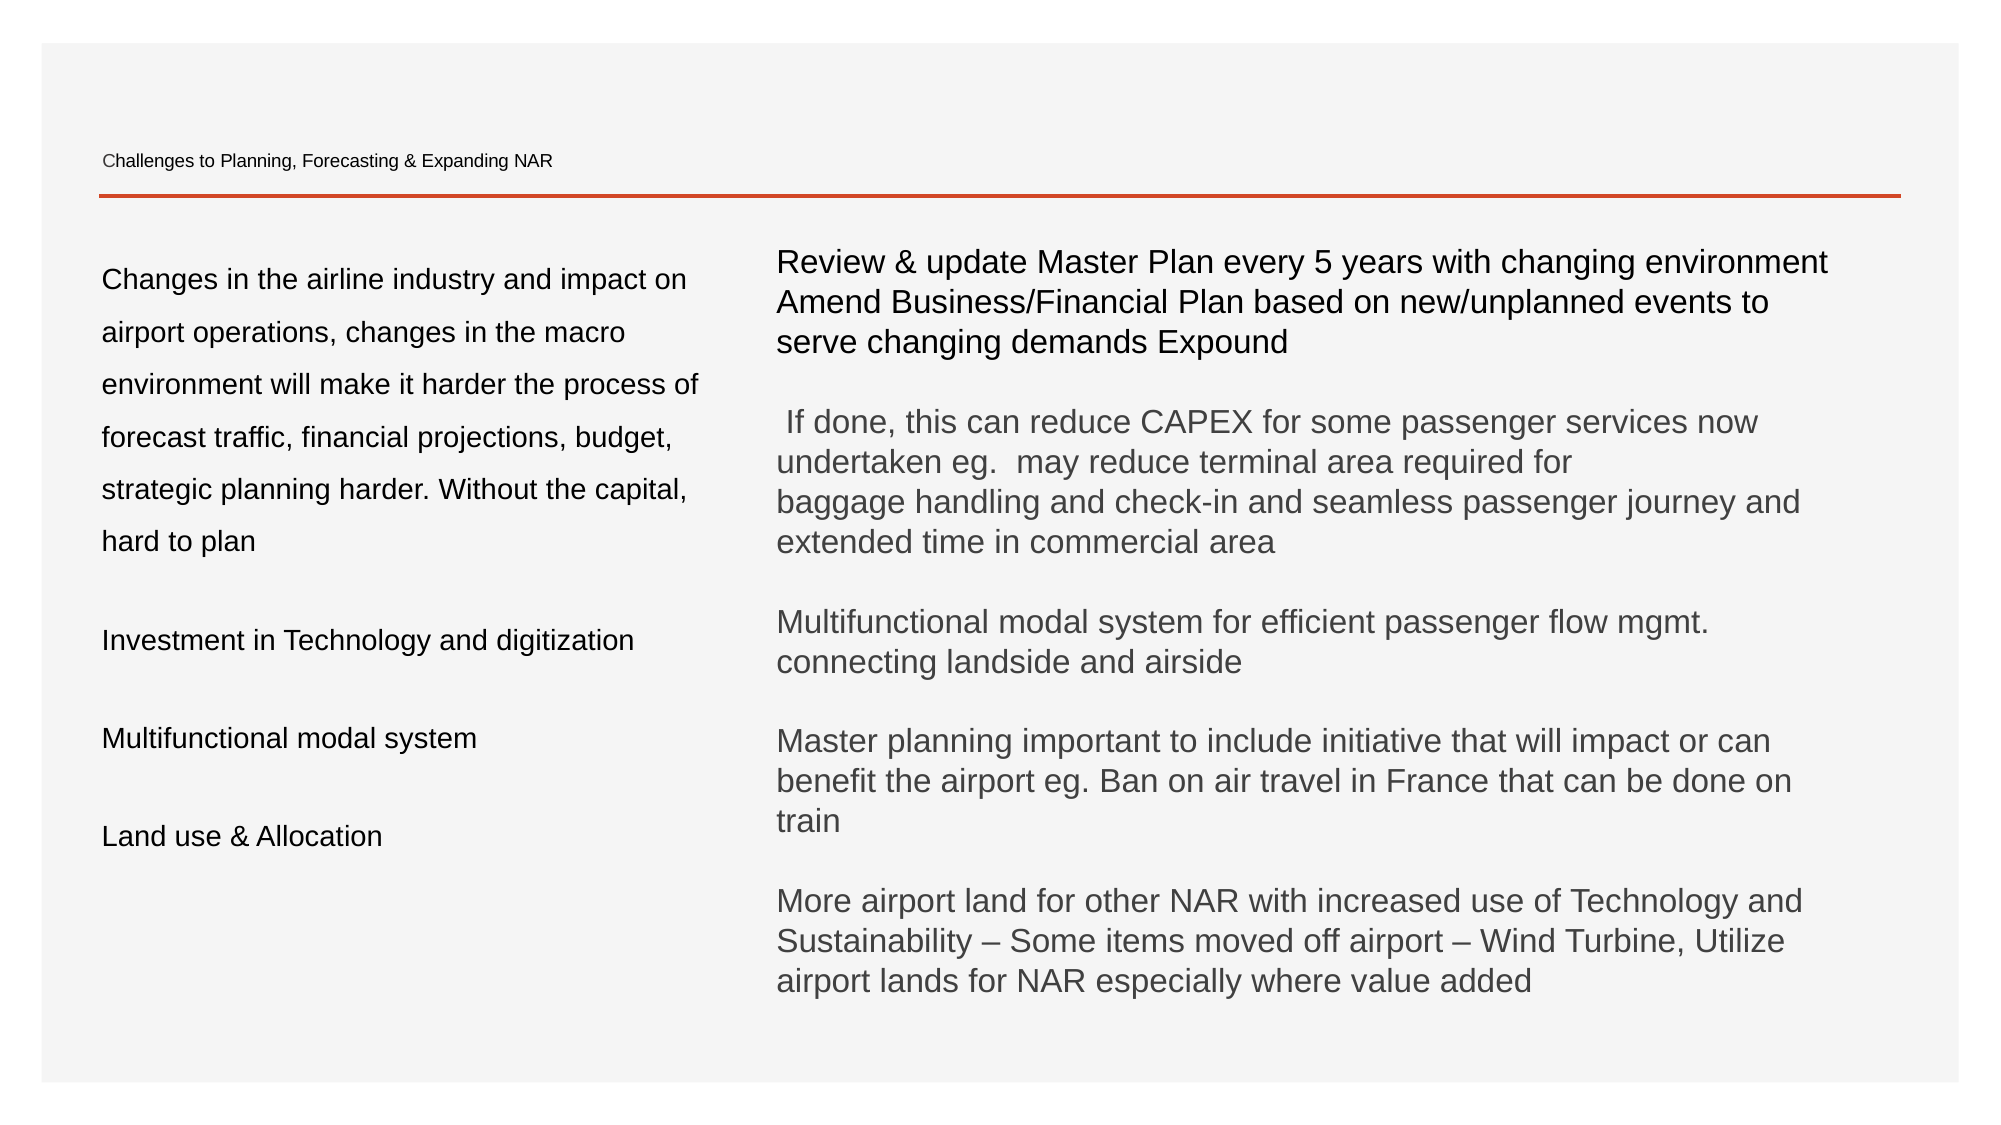

# Challenges to Planning, Forecasting & Expanding NAR
Review & update Master Plan every 5 years with changing environment
Amend Business/Financial Plan based on new/unplanned events to serve changing demands Expound

 If done, this can reduce CAPEX for some passenger services now undertaken eg.  may reduce terminal area required for
baggage handling and check-in and seamless passenger journey and extended time in commercial area

Multifunctional modal system for efficient passenger flow mgmt. connecting landside and airside

Master planning important to include initiative that will impact or can benefit the airport eg. Ban on air travel in France that can be done on train

More airport land for other NAR with increased use of Technology and Sustainability – Some items moved off airport – Wind Turbine, Utilize airport lands for NAR especially where value added
Changes in the airline industry and impact on airport operations, changes in the macro environment will make it harder the process of forecast traffic, financial projections, budget, strategic planning harder. Without the capital, hard to plan
Investment in Technology and digitization
Multifunctional modal system
Land use & Allocation